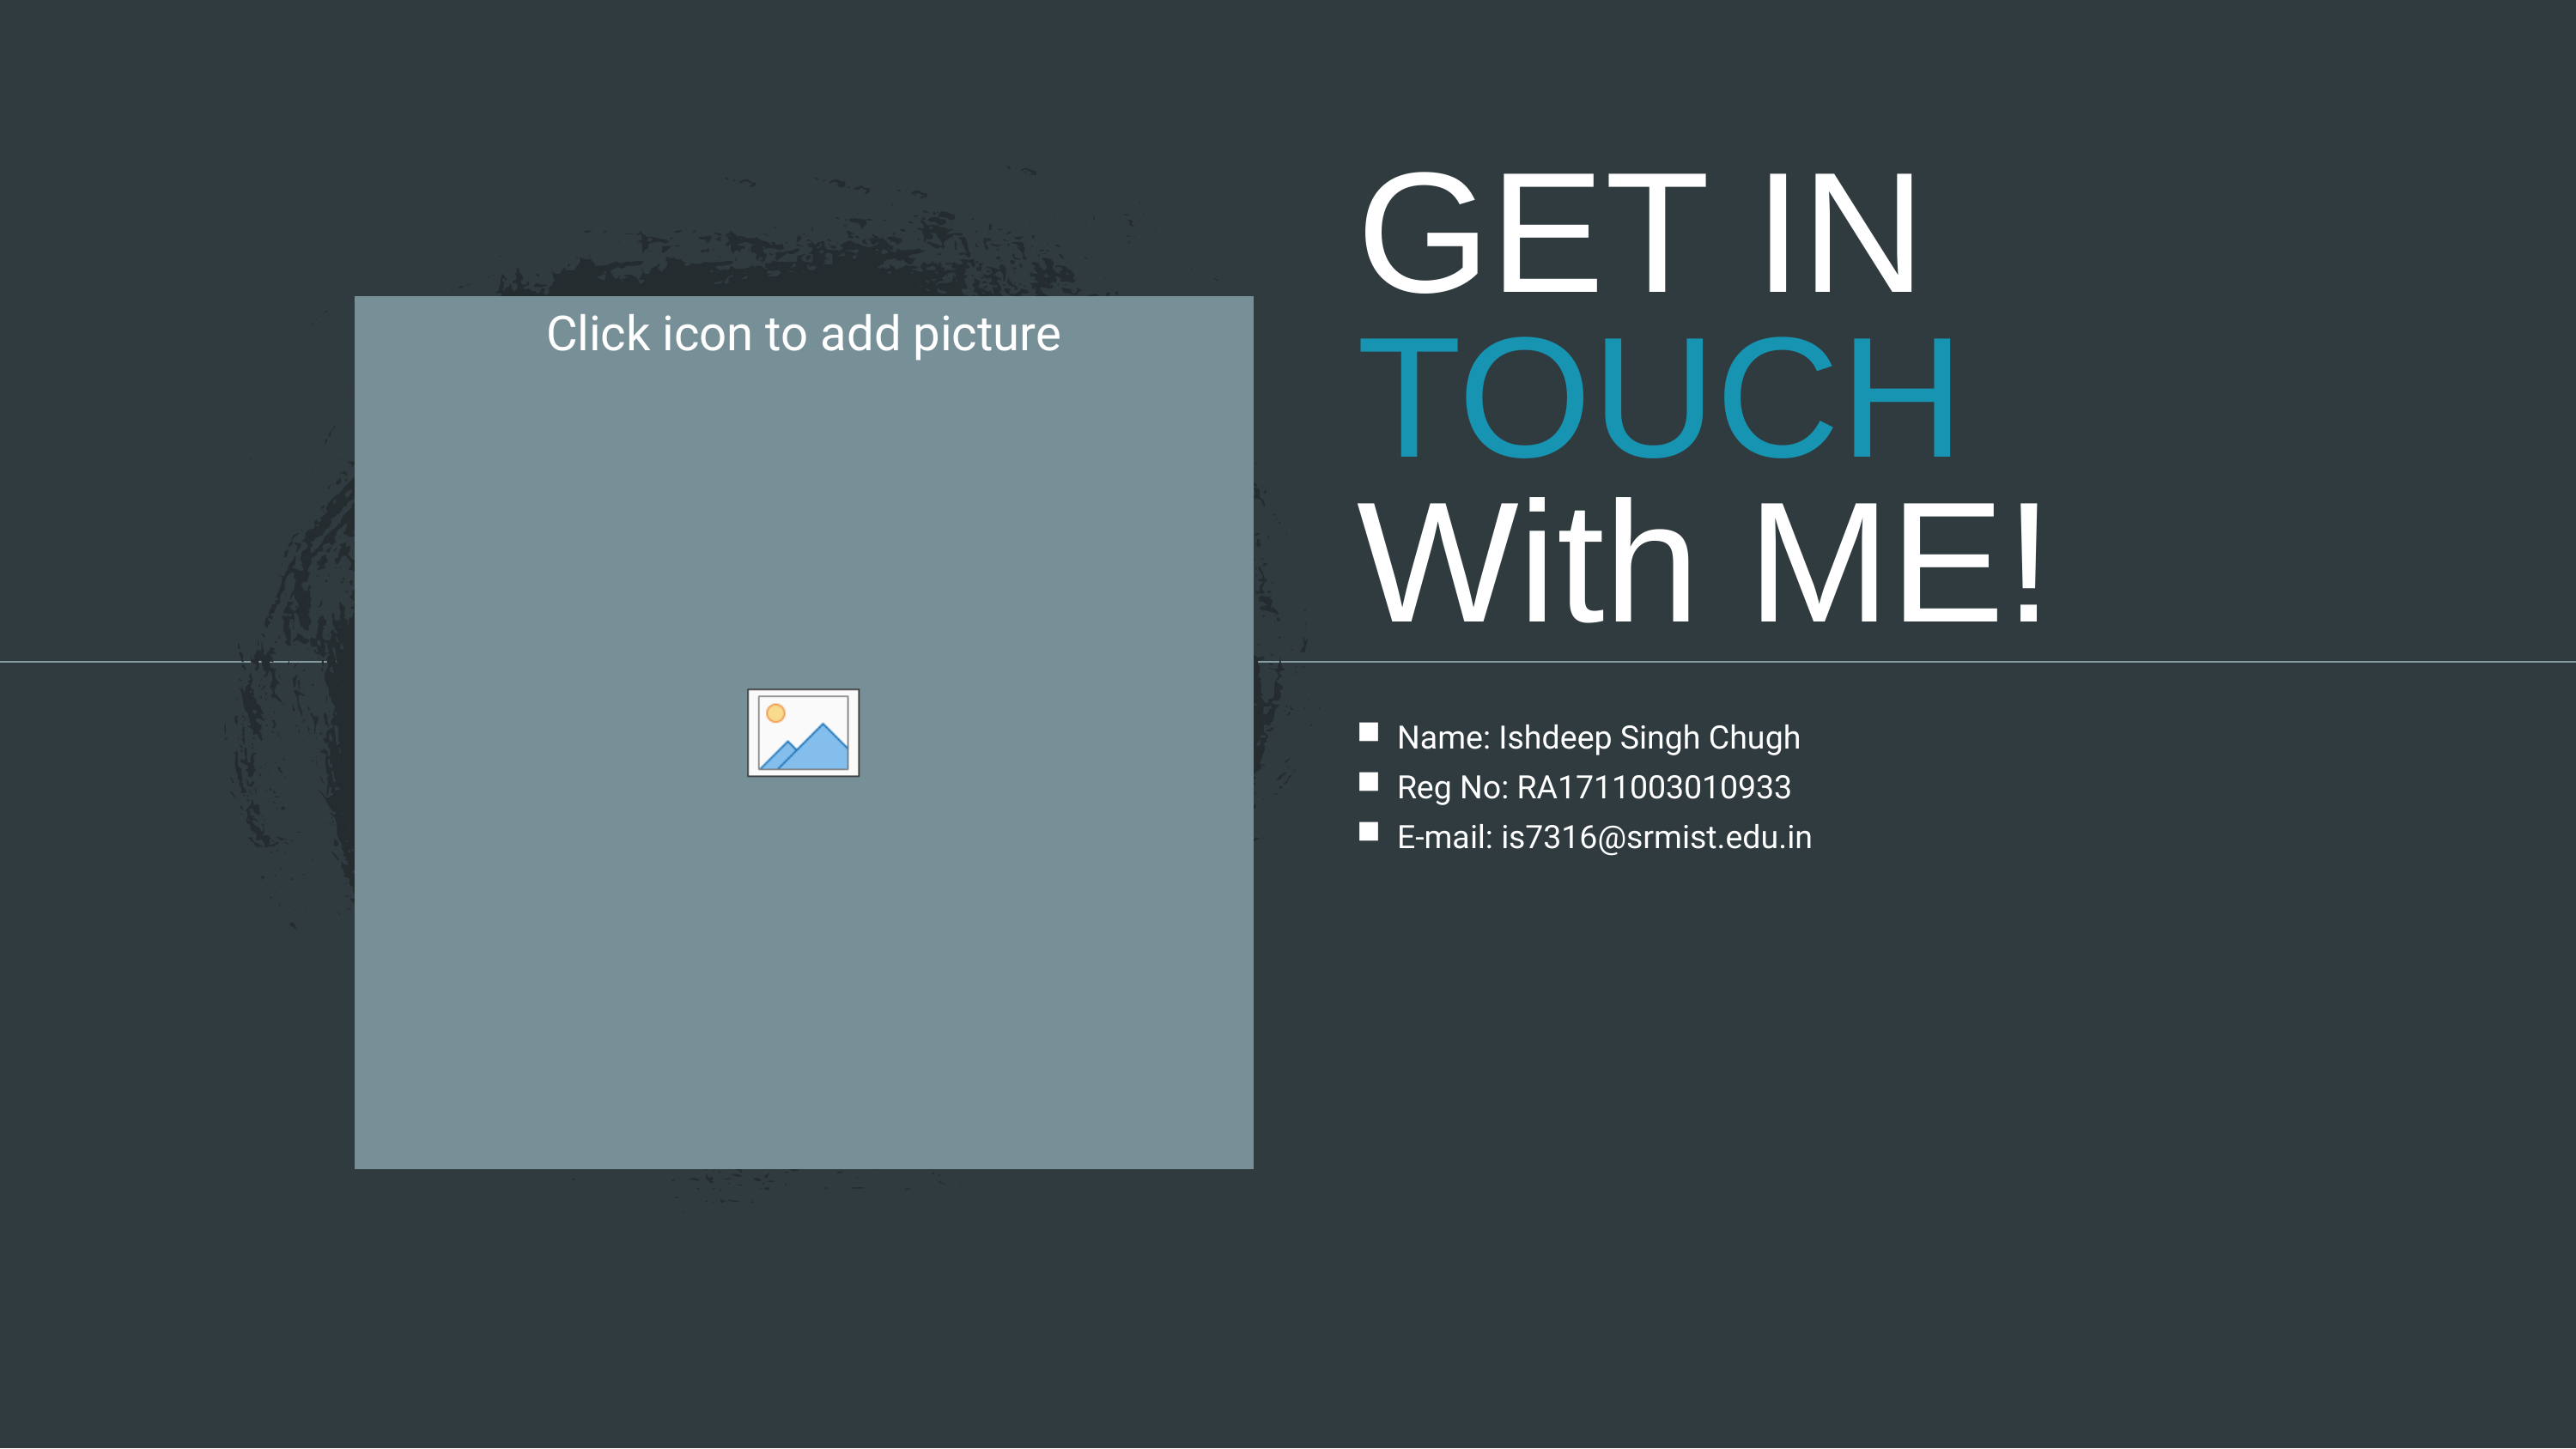

# GET IN TOUCH With ME!

Name: Ishdeep Singh Chugh
Reg No: RA1711003010933
E-mail: is7316@srmist.edu.in